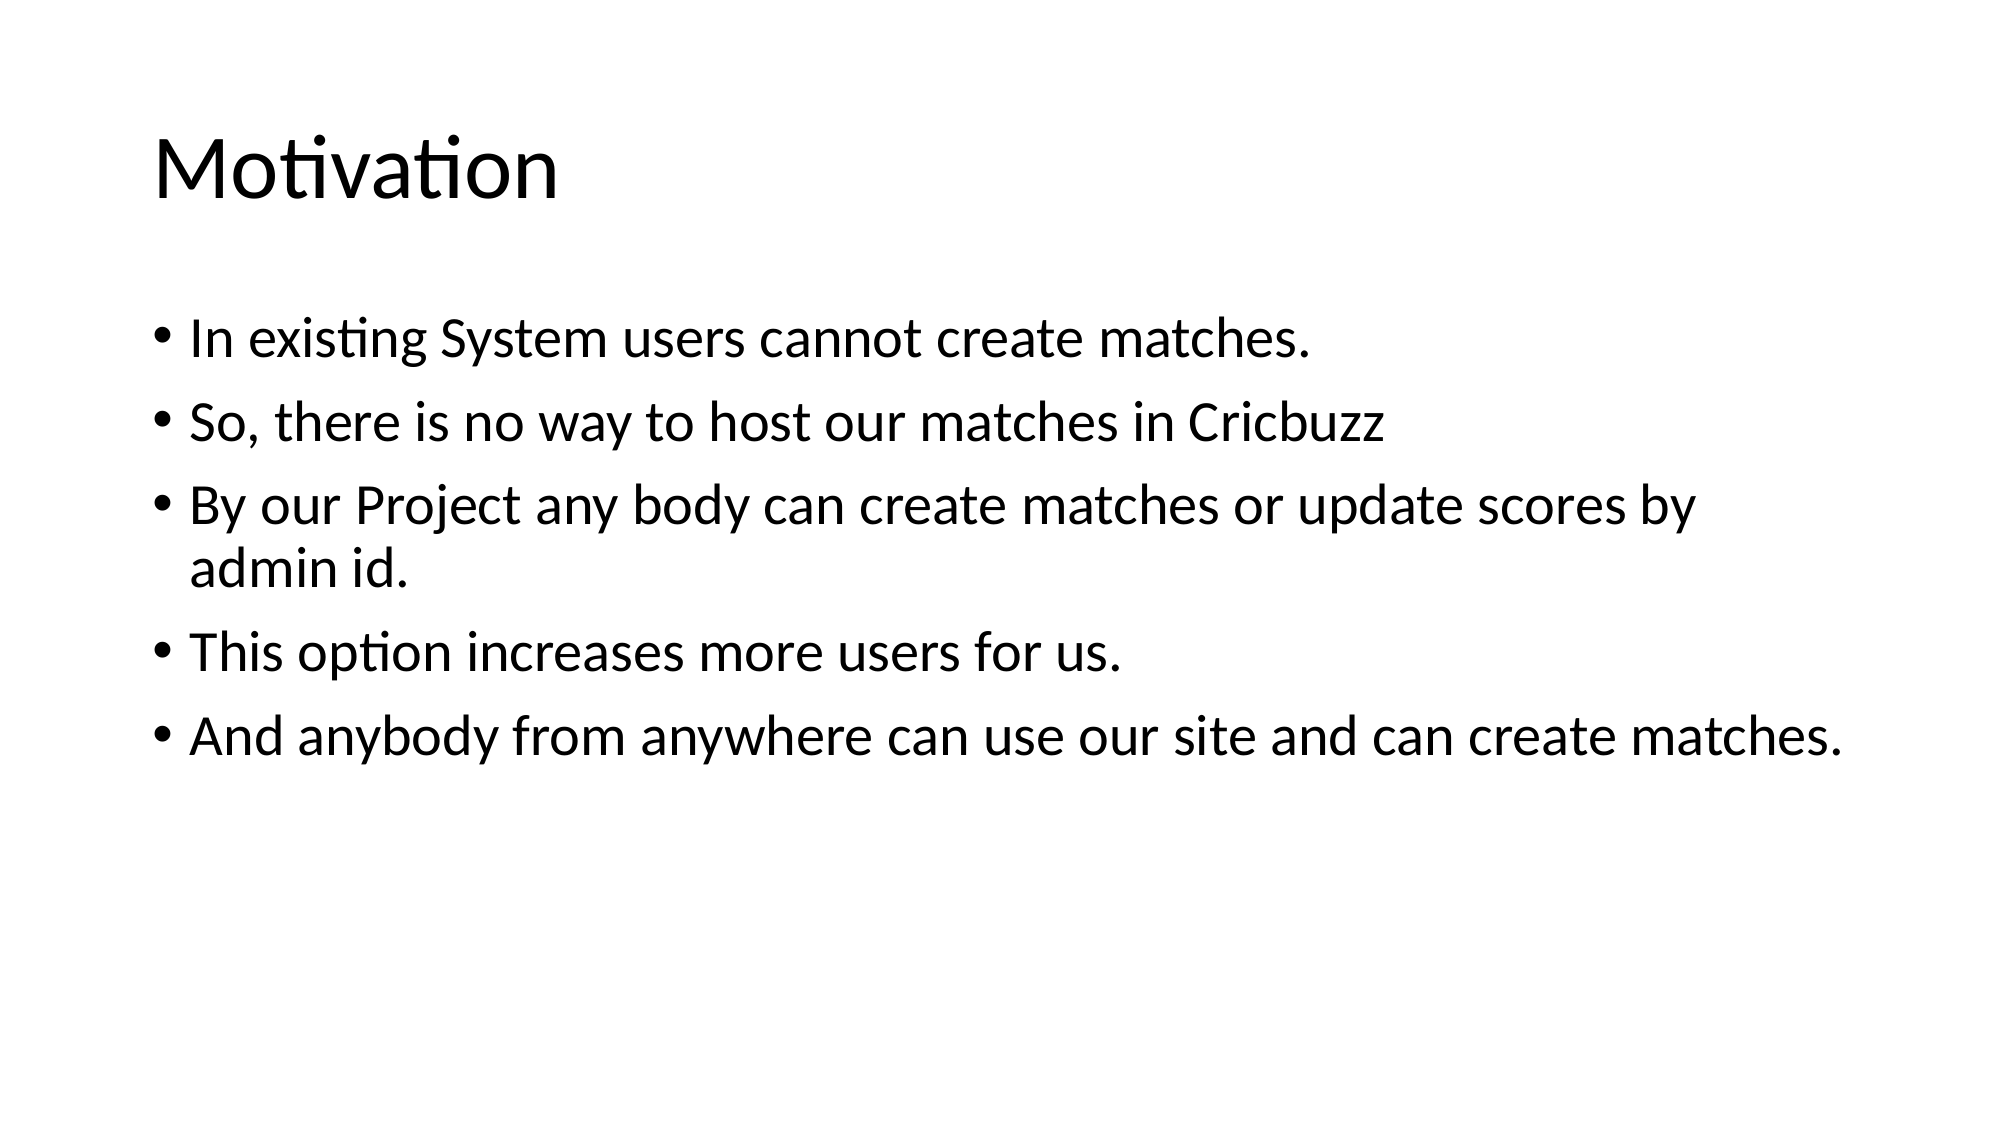

# Motivation
In existing System users cannot create matches.
So, there is no way to host our matches in Cricbuzz
By our Project any body can create matches or update scores by admin id.
This option increases more users for us.
And anybody from anywhere can use our site and can create matches.